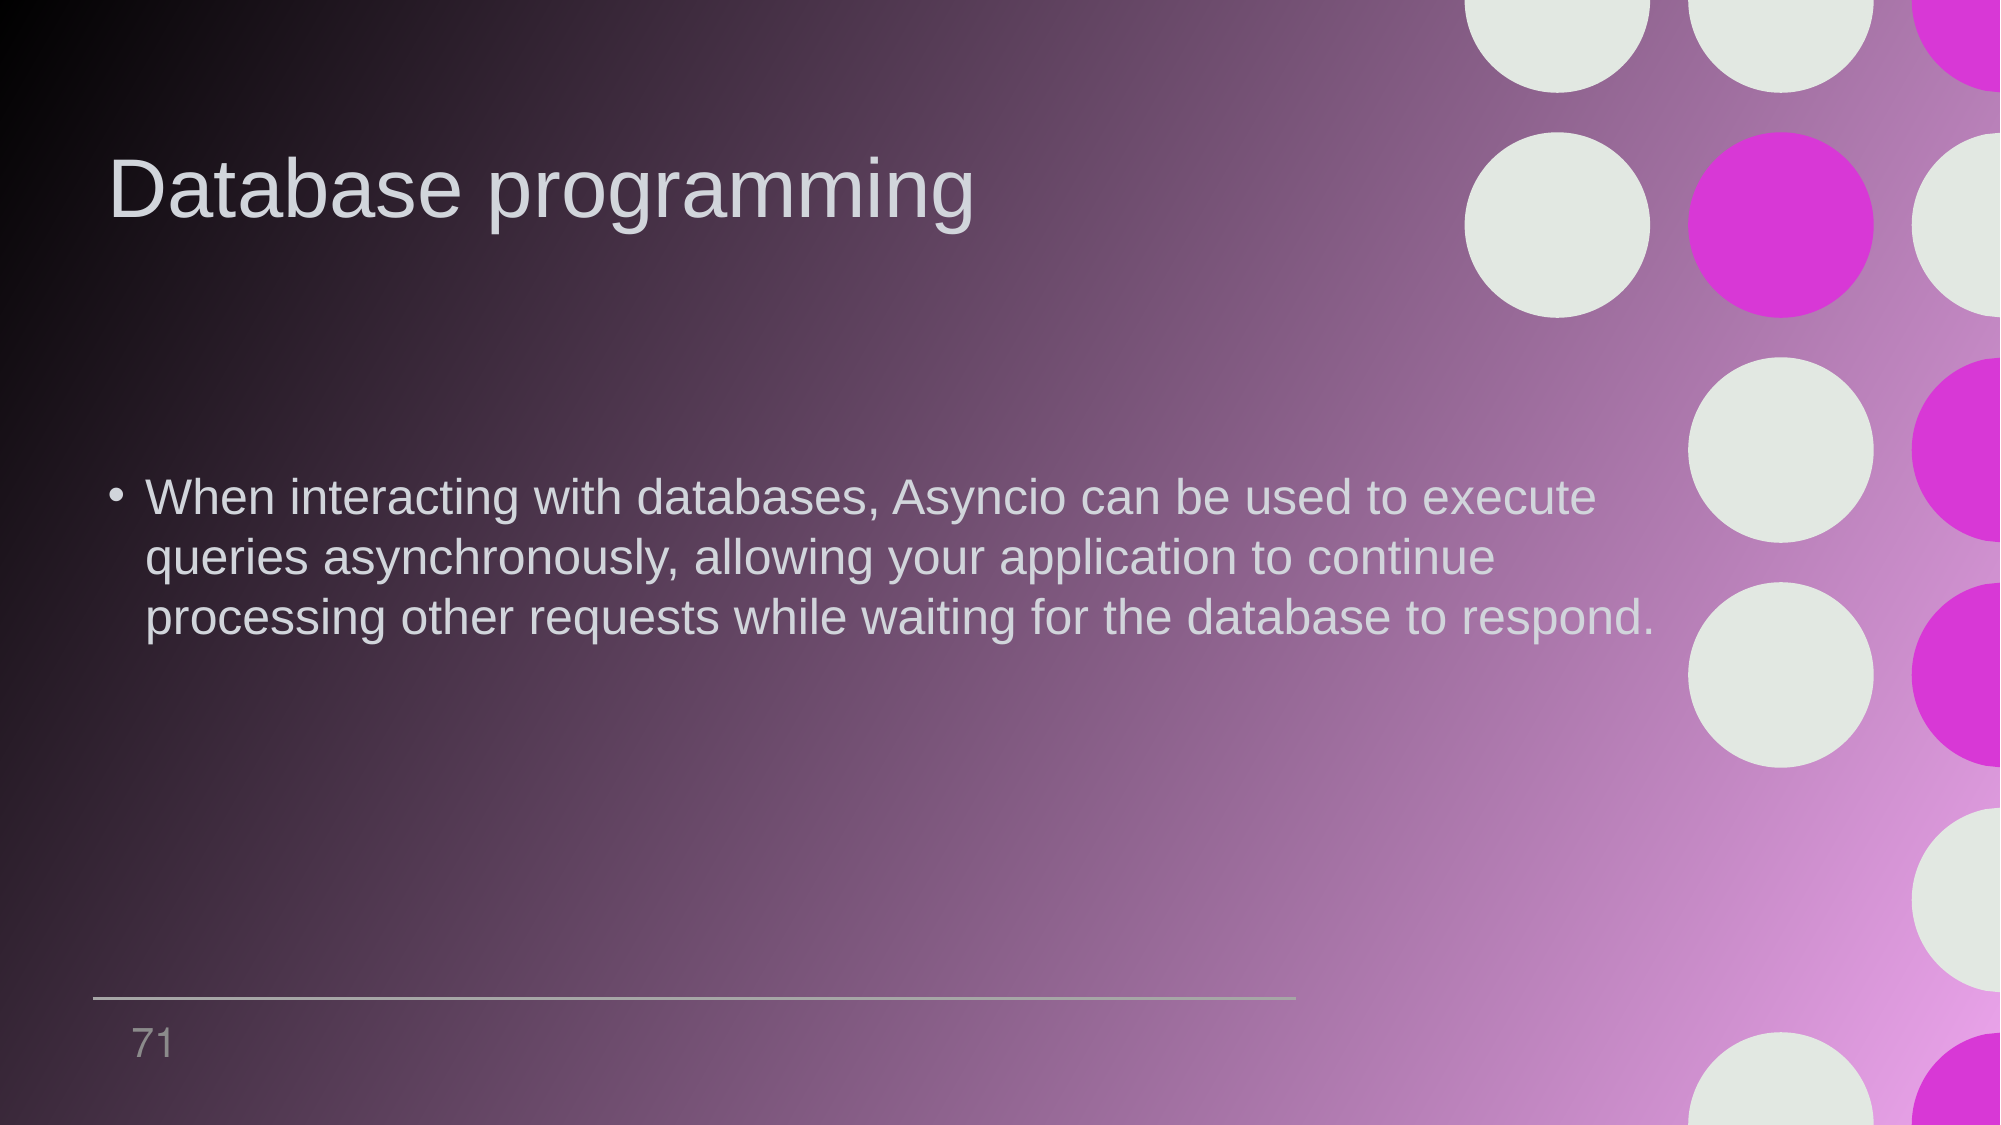

# Database programming
When interacting with databases, Asyncio can be used to execute queries asynchronously, allowing your application to continue processing other requests while waiting for the database to respond.

71